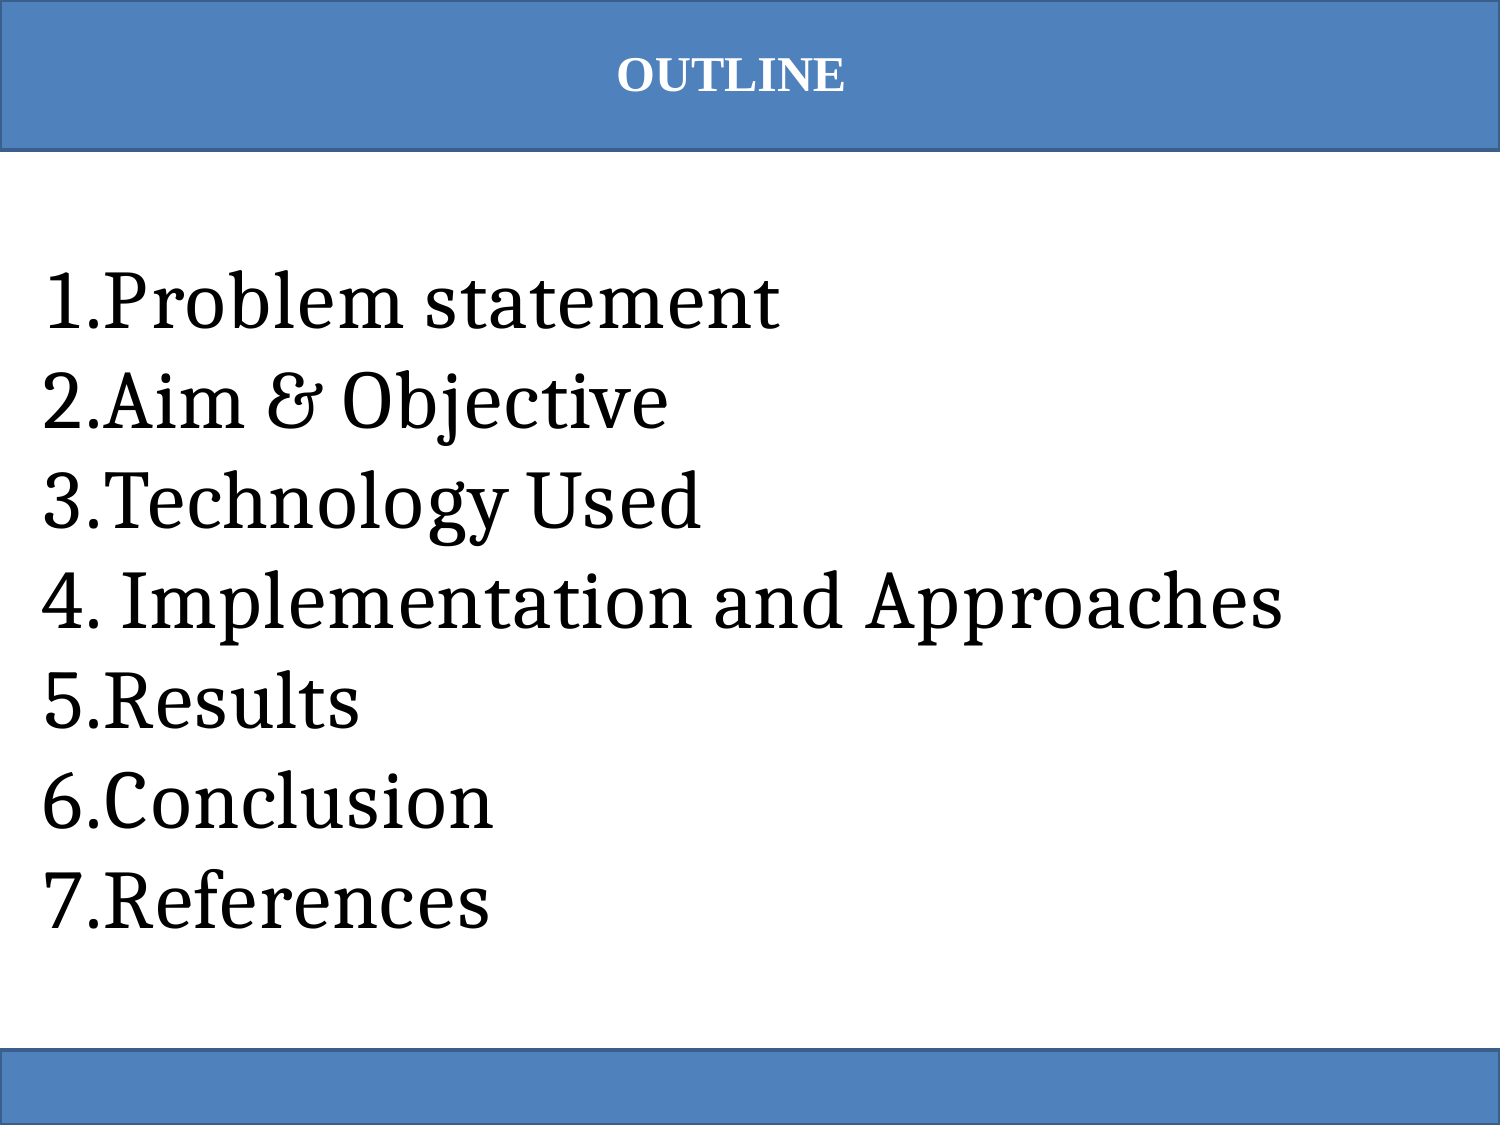

OUTLINE
Problem statement
Aim & Objective
Technology Used
4. Implementation and Approaches
5.Results
6.Conclusion
7.References